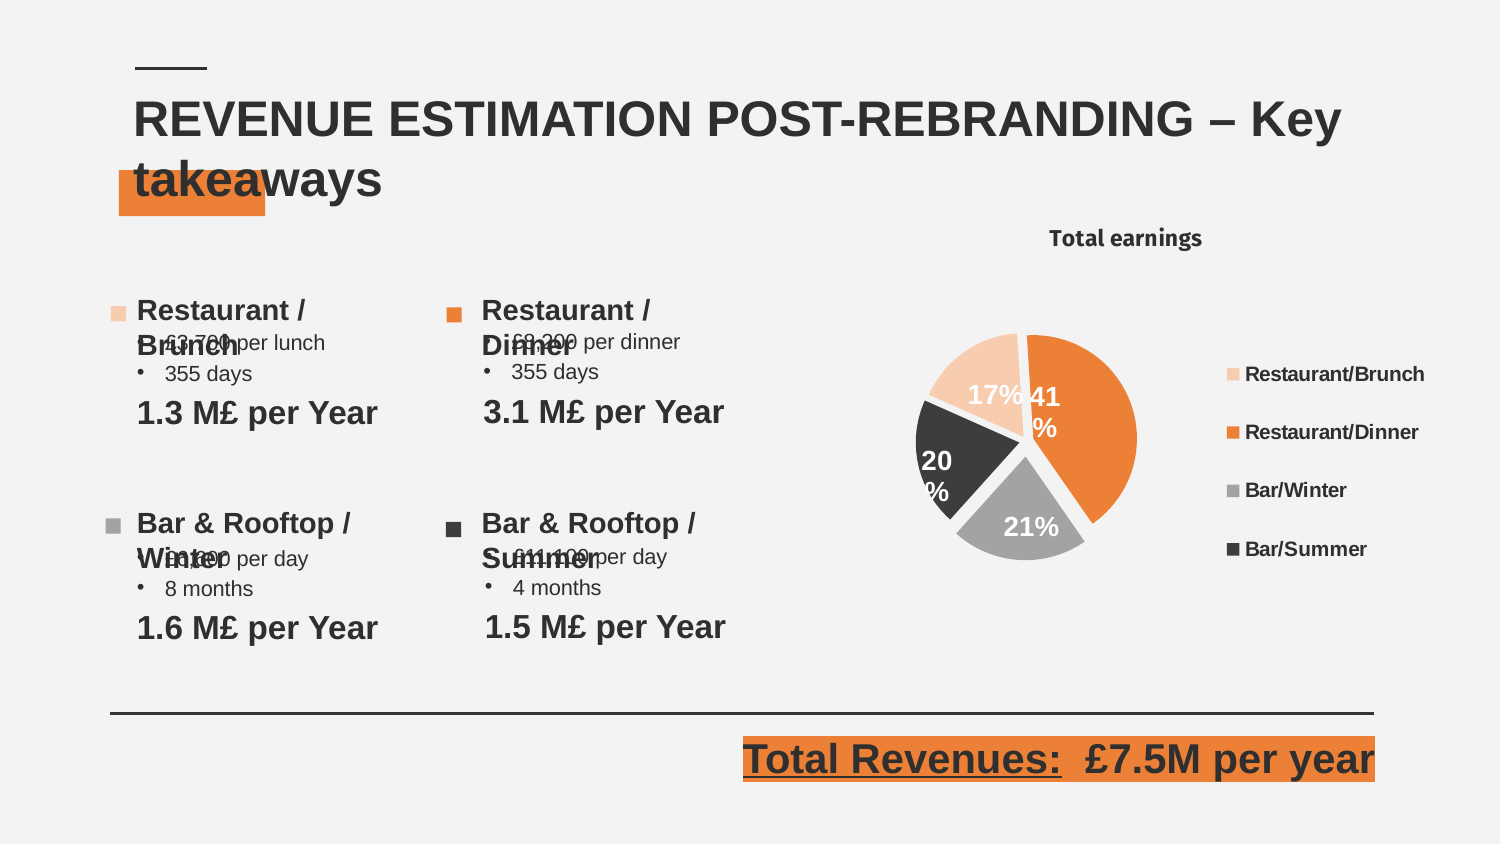

REVENUE ESTIMATION POST-REBRANDING – Key takeaways

### Chart: Total earnings

| Category | Earnings |
|---|---|
| Restaurant/Brunch | 1.3 |
| Restaurant/Dinner | 3.1 |
| Bar/Winter | 1.6 |
| Bar/Summer | 1.5 |
Restaurant / Brunch
Restaurant / Dinner

£8,200 per dinner
355 days
3.1 M£ per Year
£3,700 per lunch
355 days
1.3 M£ per Year
Bar & Rooftop / Summer
Bar & Rooftop / Winter

£11,100 per day
4 months
1.5 M£ per Year
£6,600 per day
8 months
1.6 M£ per Year
Total Revenues:  £7.5M per year